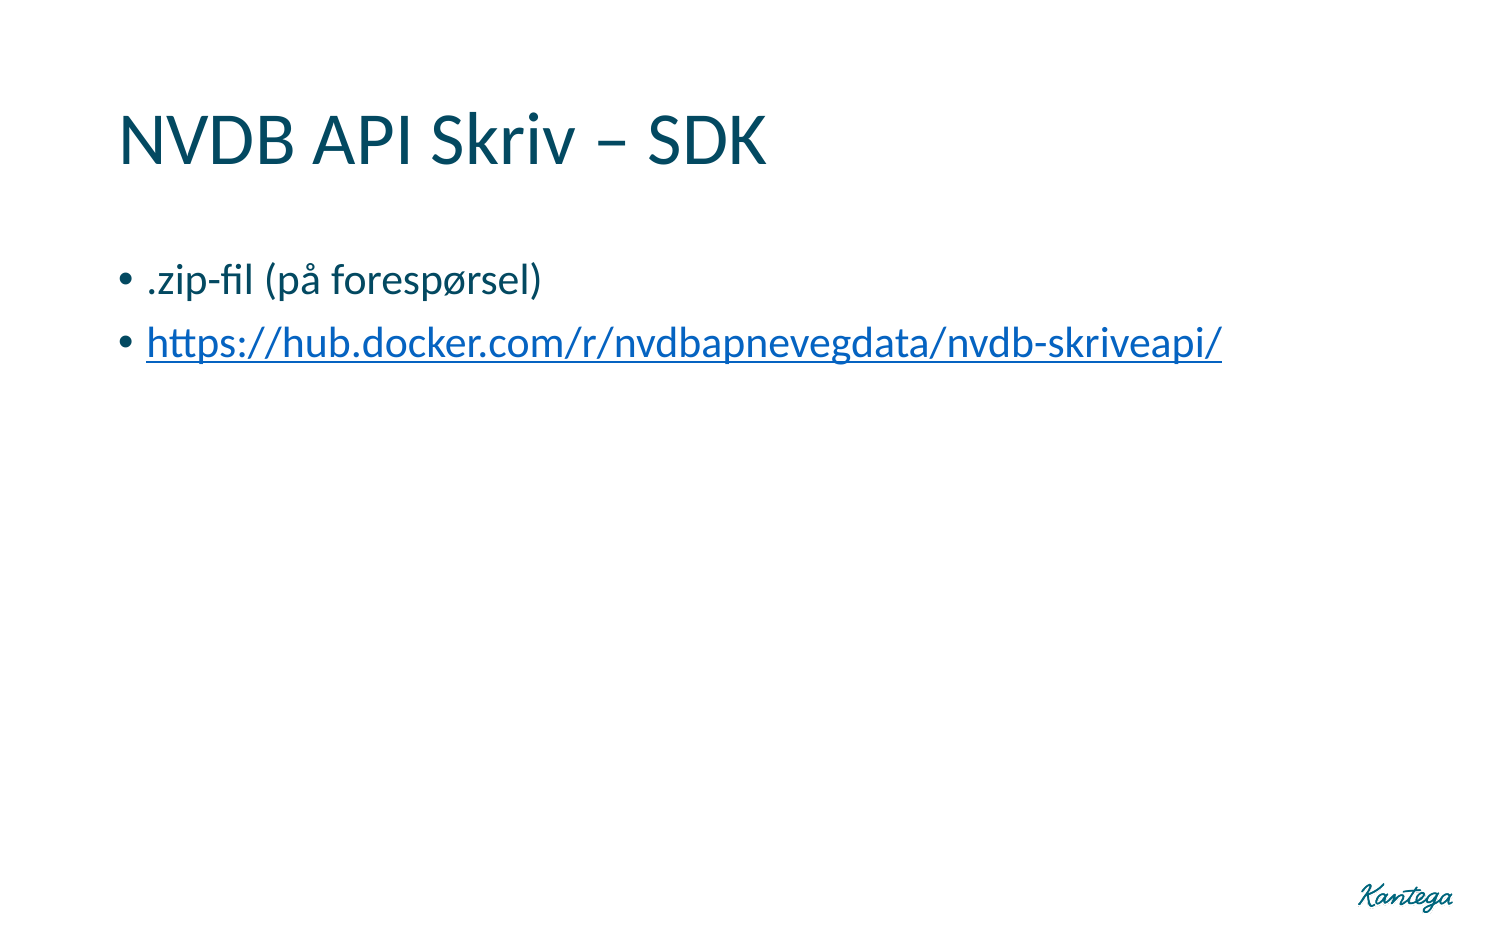

# NVDB API Skriv – SDK
.zip-fil (på forespørsel)
https://hub.docker.com/r/nvdbapnevegdata/nvdb-skriveapi/